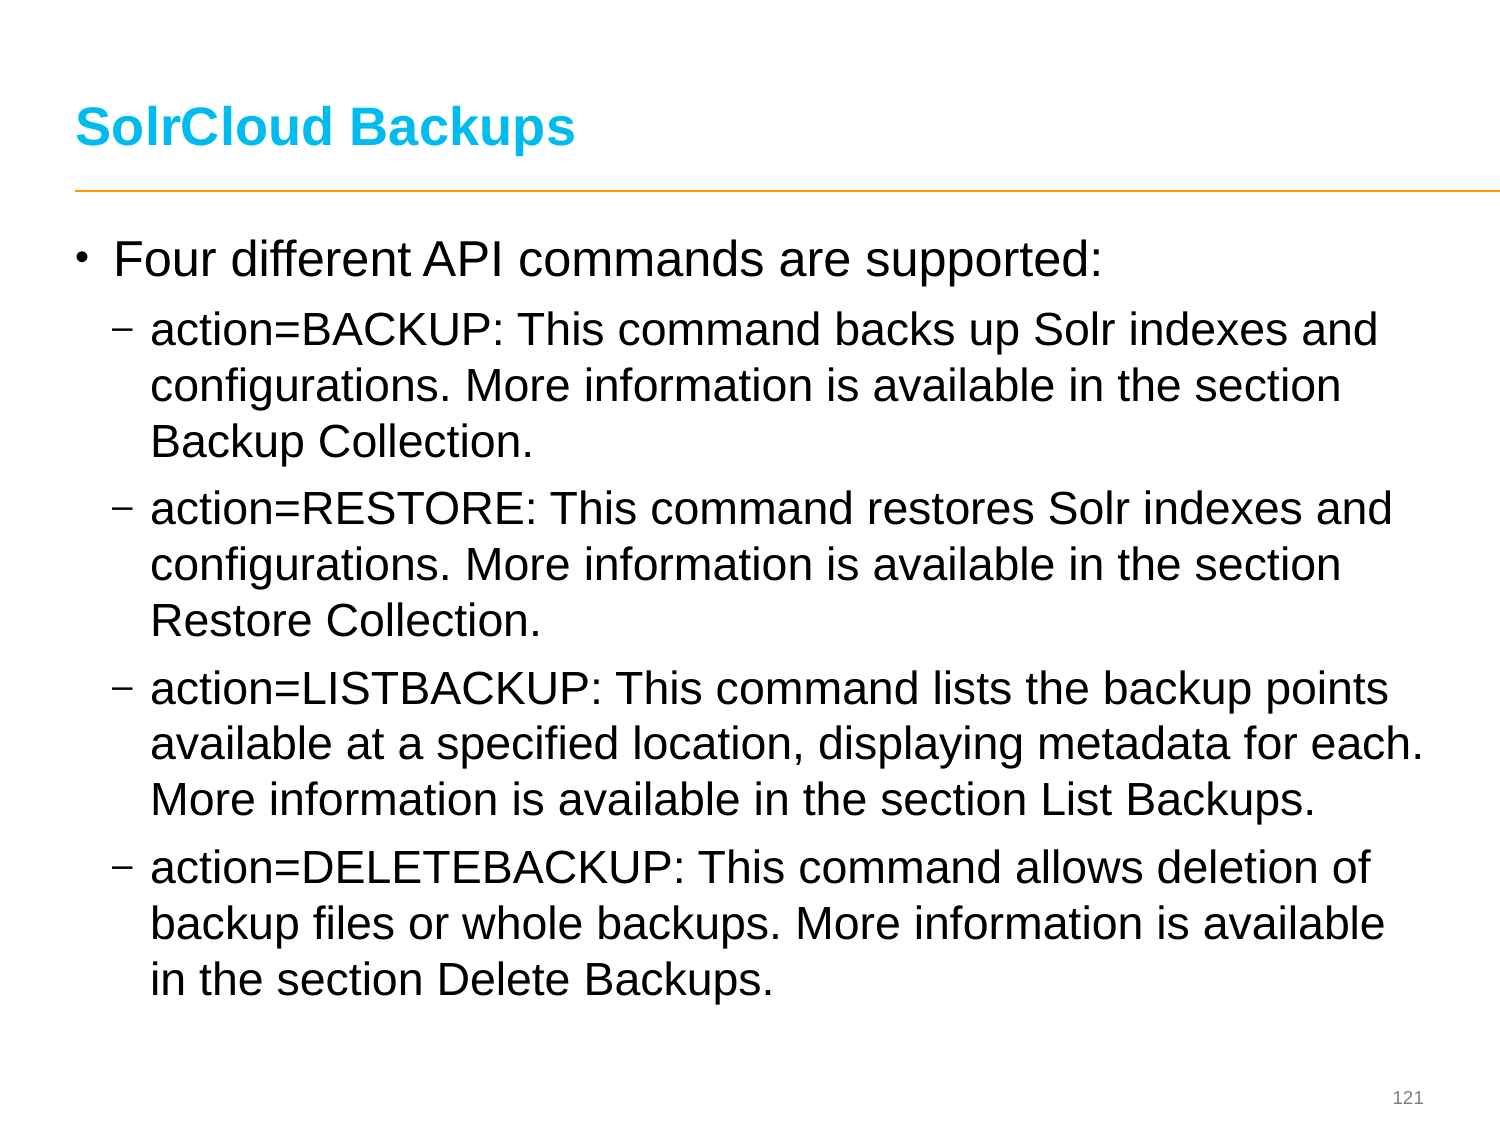

# SolrCloud Backups
Four different API commands are supported:
action=BACKUP: This command backs up Solr indexes and configurations. More information is available in the section Backup Collection.
action=RESTORE: This command restores Solr indexes and configurations. More information is available in the section Restore Collection.
action=LISTBACKUP: This command lists the backup points available at a specified location, displaying metadata for each. More information is available in the section List Backups.
action=DELETEBACKUP: This command allows deletion of backup files or whole backups. More information is available in the section Delete Backups.